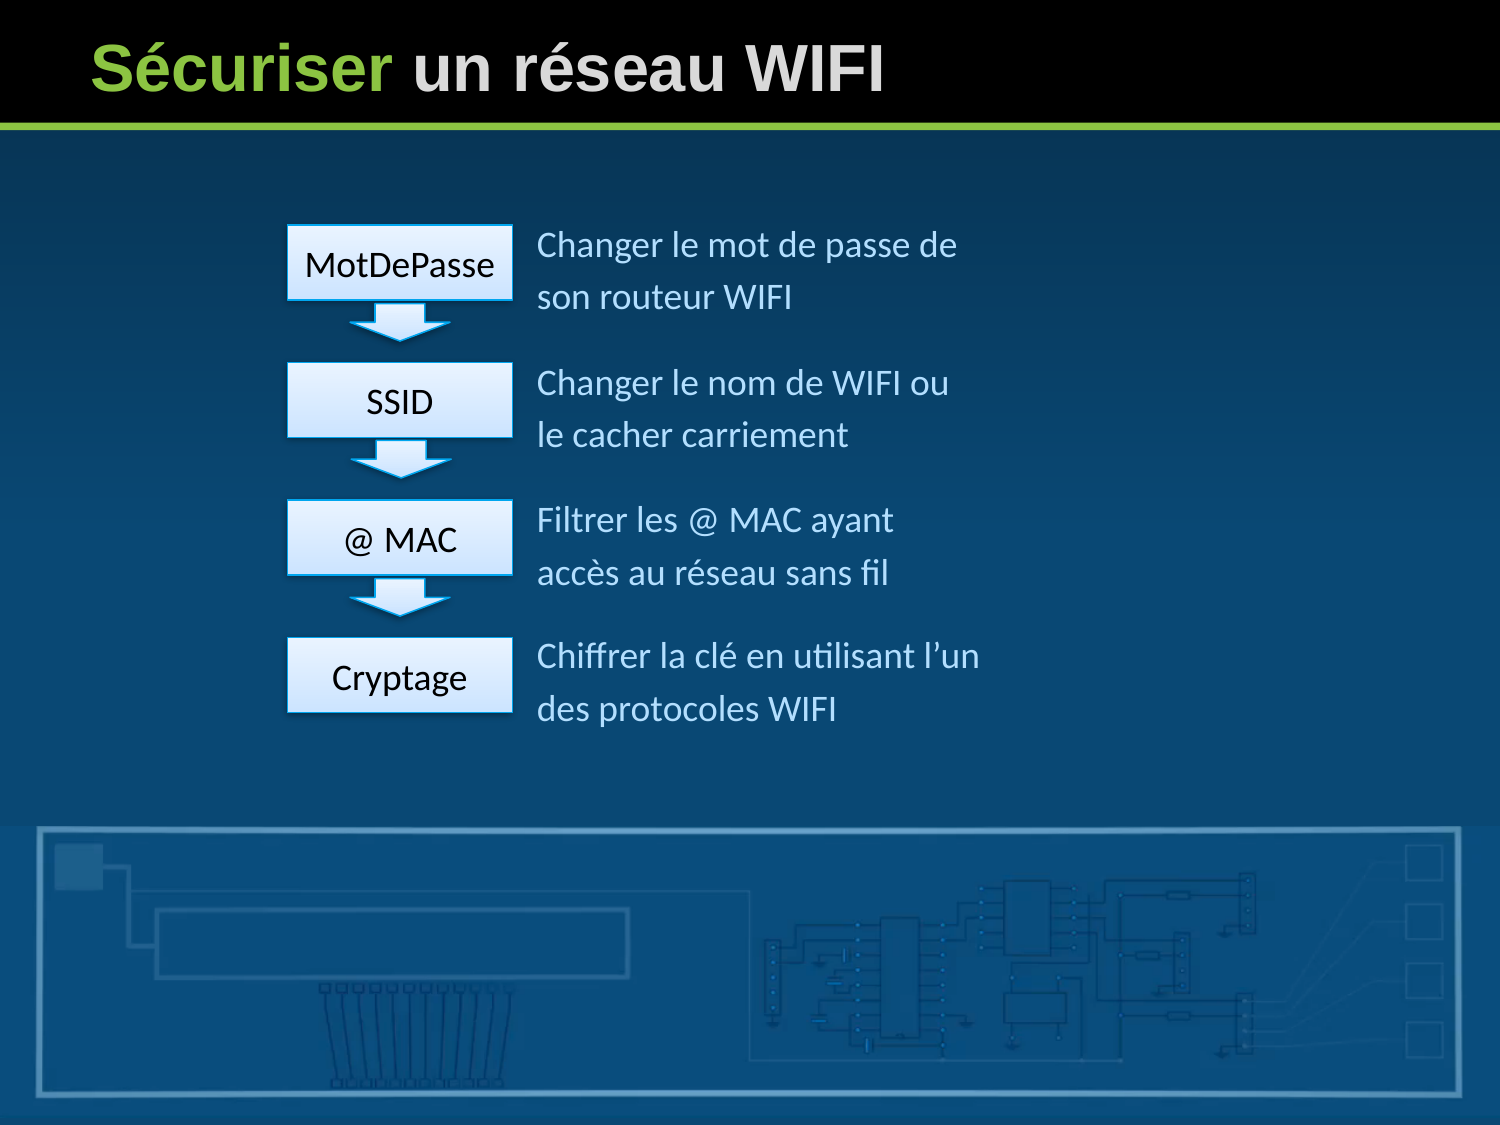

# Sécuriser un réseau WIFI
Changer le mot de passe de
son routeur WIFI
MotDePasse

SSID

@ MAC

Cryptage
Changer le nom de WIFI ou
le cacher carriement
Filtrer les @ MAC ayant
accès au réseau sans fil
Chiffrer la clé en utilisant l’un
des protocoles WIFI